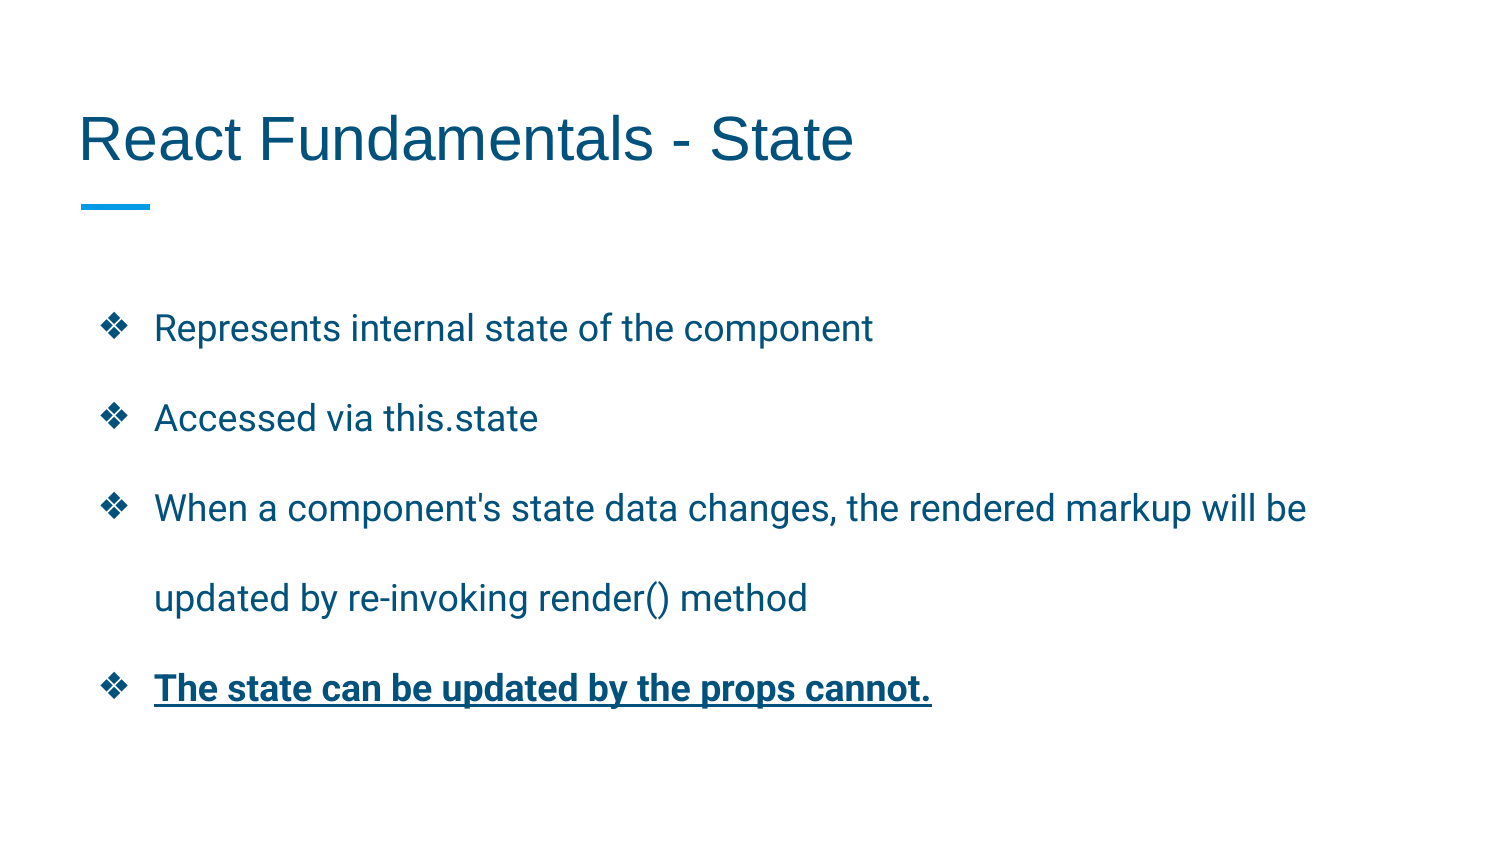

# React Fundamentals - State
Represents internal state of the component
Accessed via this.state
When a component's state data changes, the rendered markup will be updated by re-invoking render() method
The state can be updated by the props cannot.